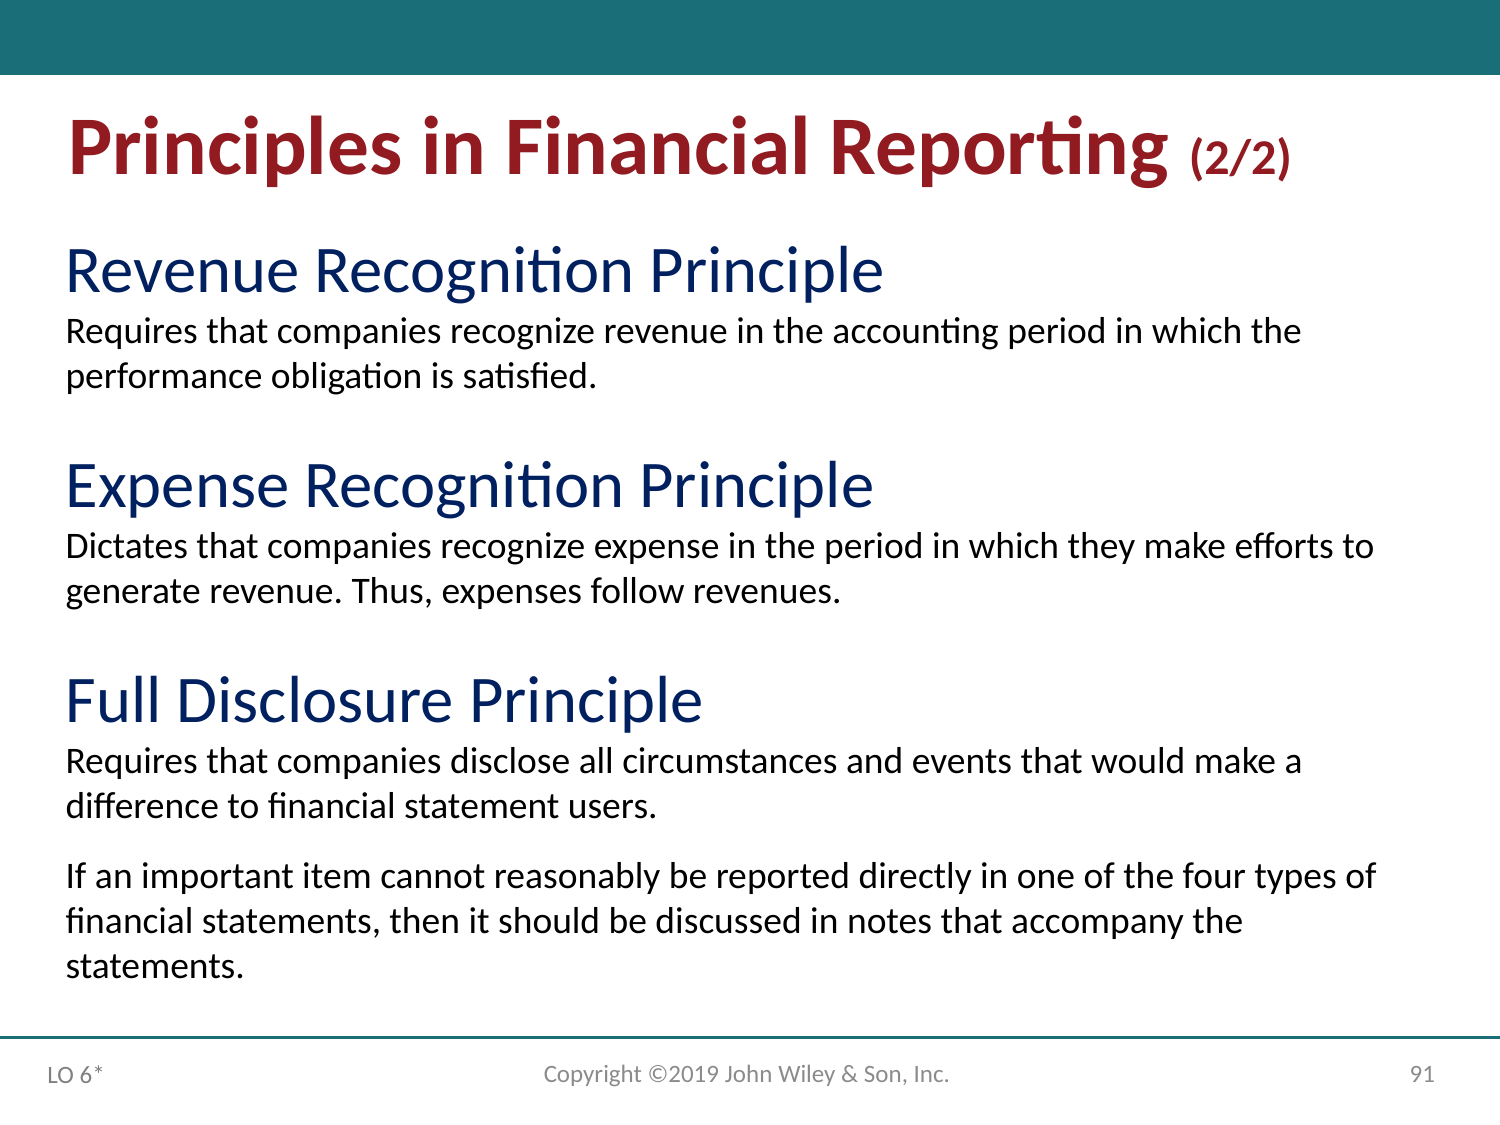

Principles in Financial Reporting (2/2)
Revenue Recognition Principle
Requires that companies recognize revenue in the accounting period in which the performance obligation is satisfied.

Expense Recognition Principle
Dictates that companies recognize expense in the period in which they make efforts to generate revenue. Thus, expenses follow revenues.

Full Disclosure Principle
Requires that companies disclose all circumstances and events that would make a difference to financial statement users.
If an important item cannot reasonably be reported directly in one of the four types of financial statements, then it should be discussed in notes that accompany the statements.

Copyright ©2019 John Wiley & Son, Inc.
91
LO 6*